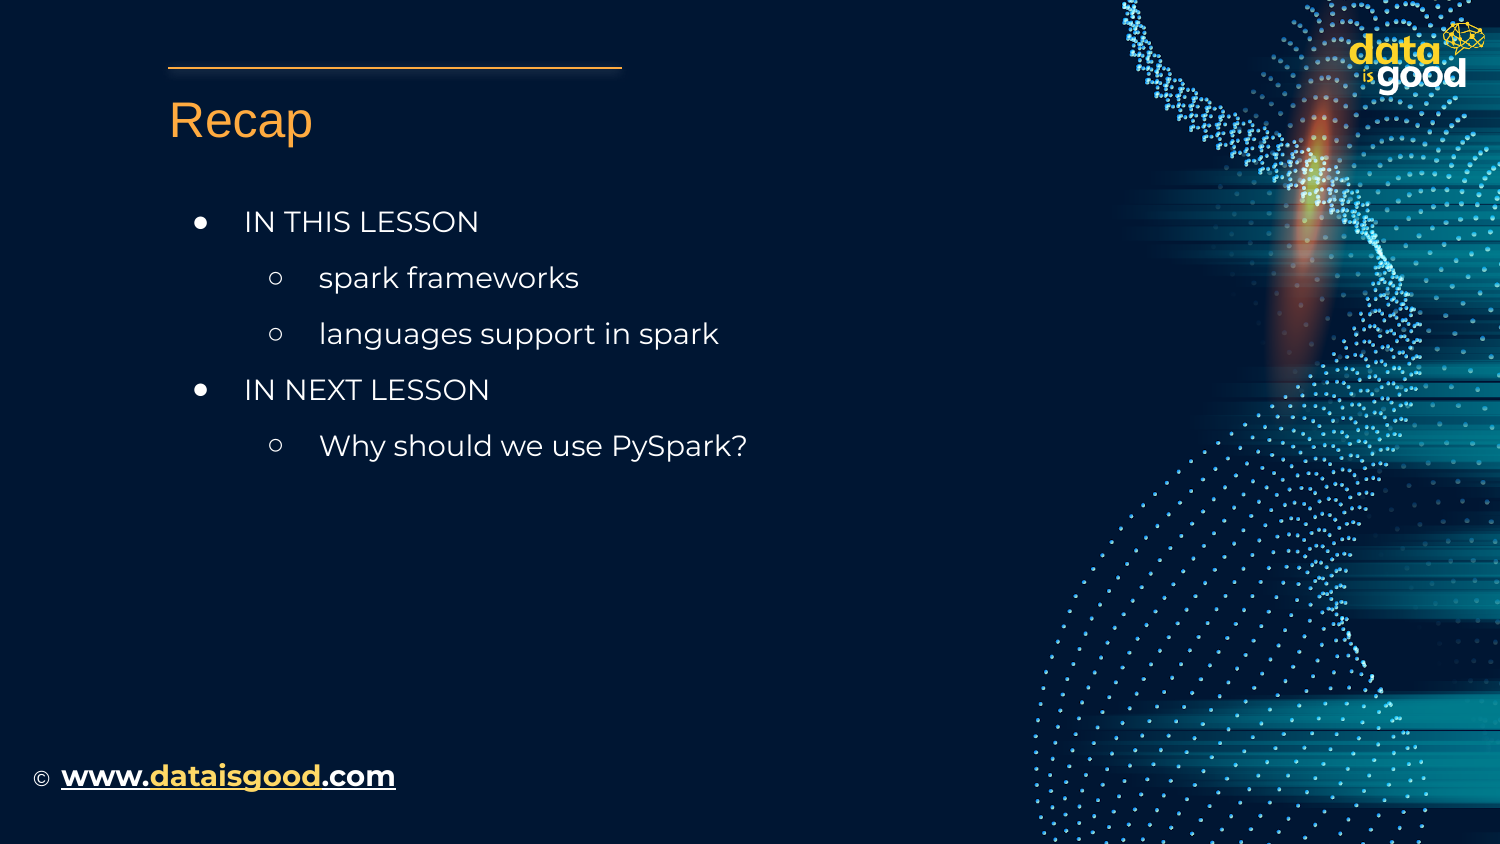

# Recap
IN THIS LESSON
spark frameworks
languages support in spark
IN NEXT LESSON
Why should we use PySpark?